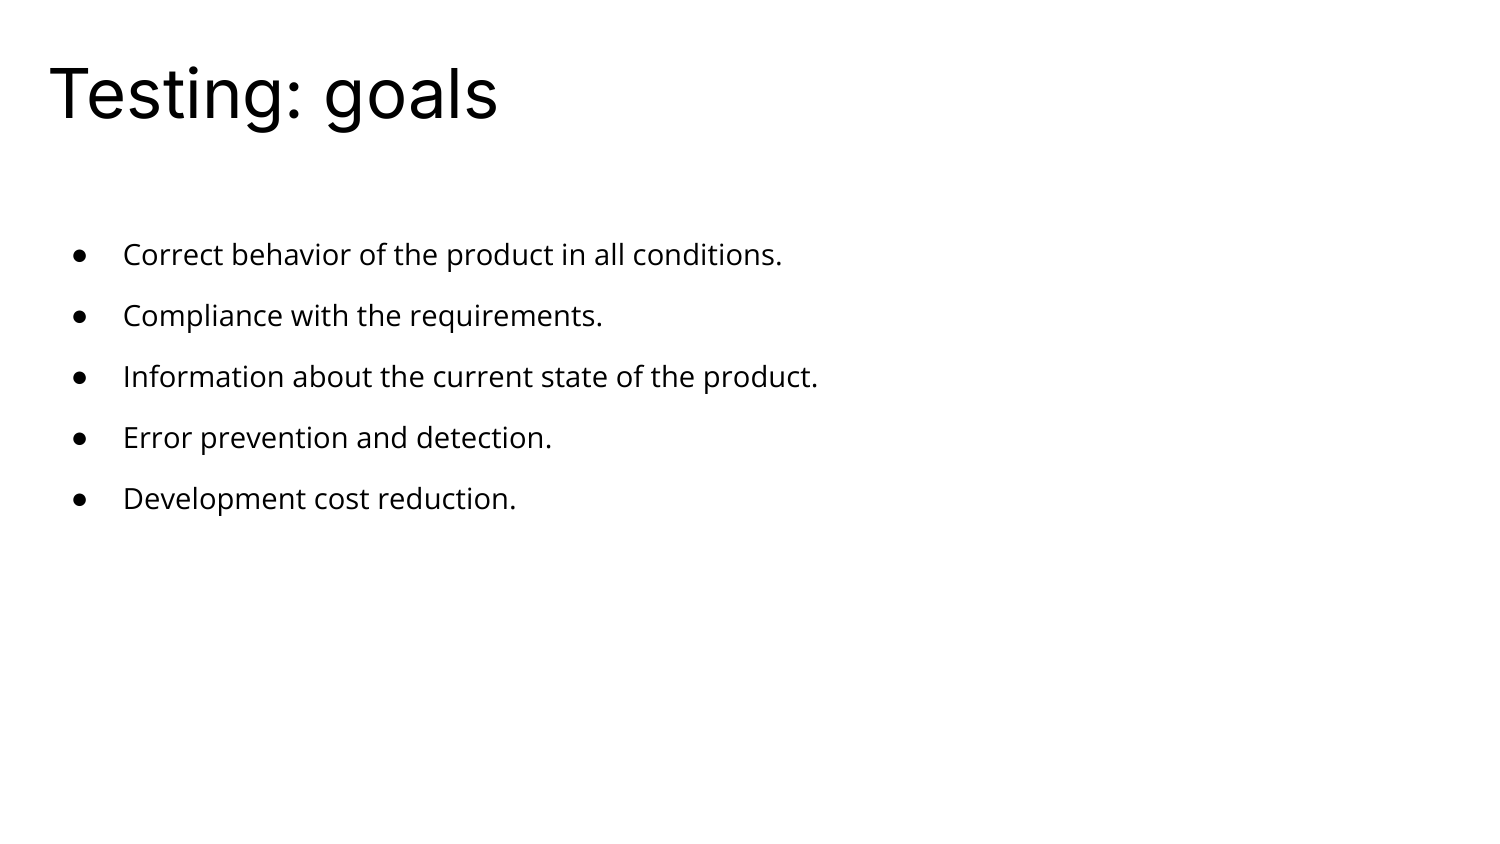

# Testing: goals
Correct behavior of the product in all conditions.
Compliance with the requirements.
Information about the current state of the product.
Error prevention and detection.
Development cost reduction.